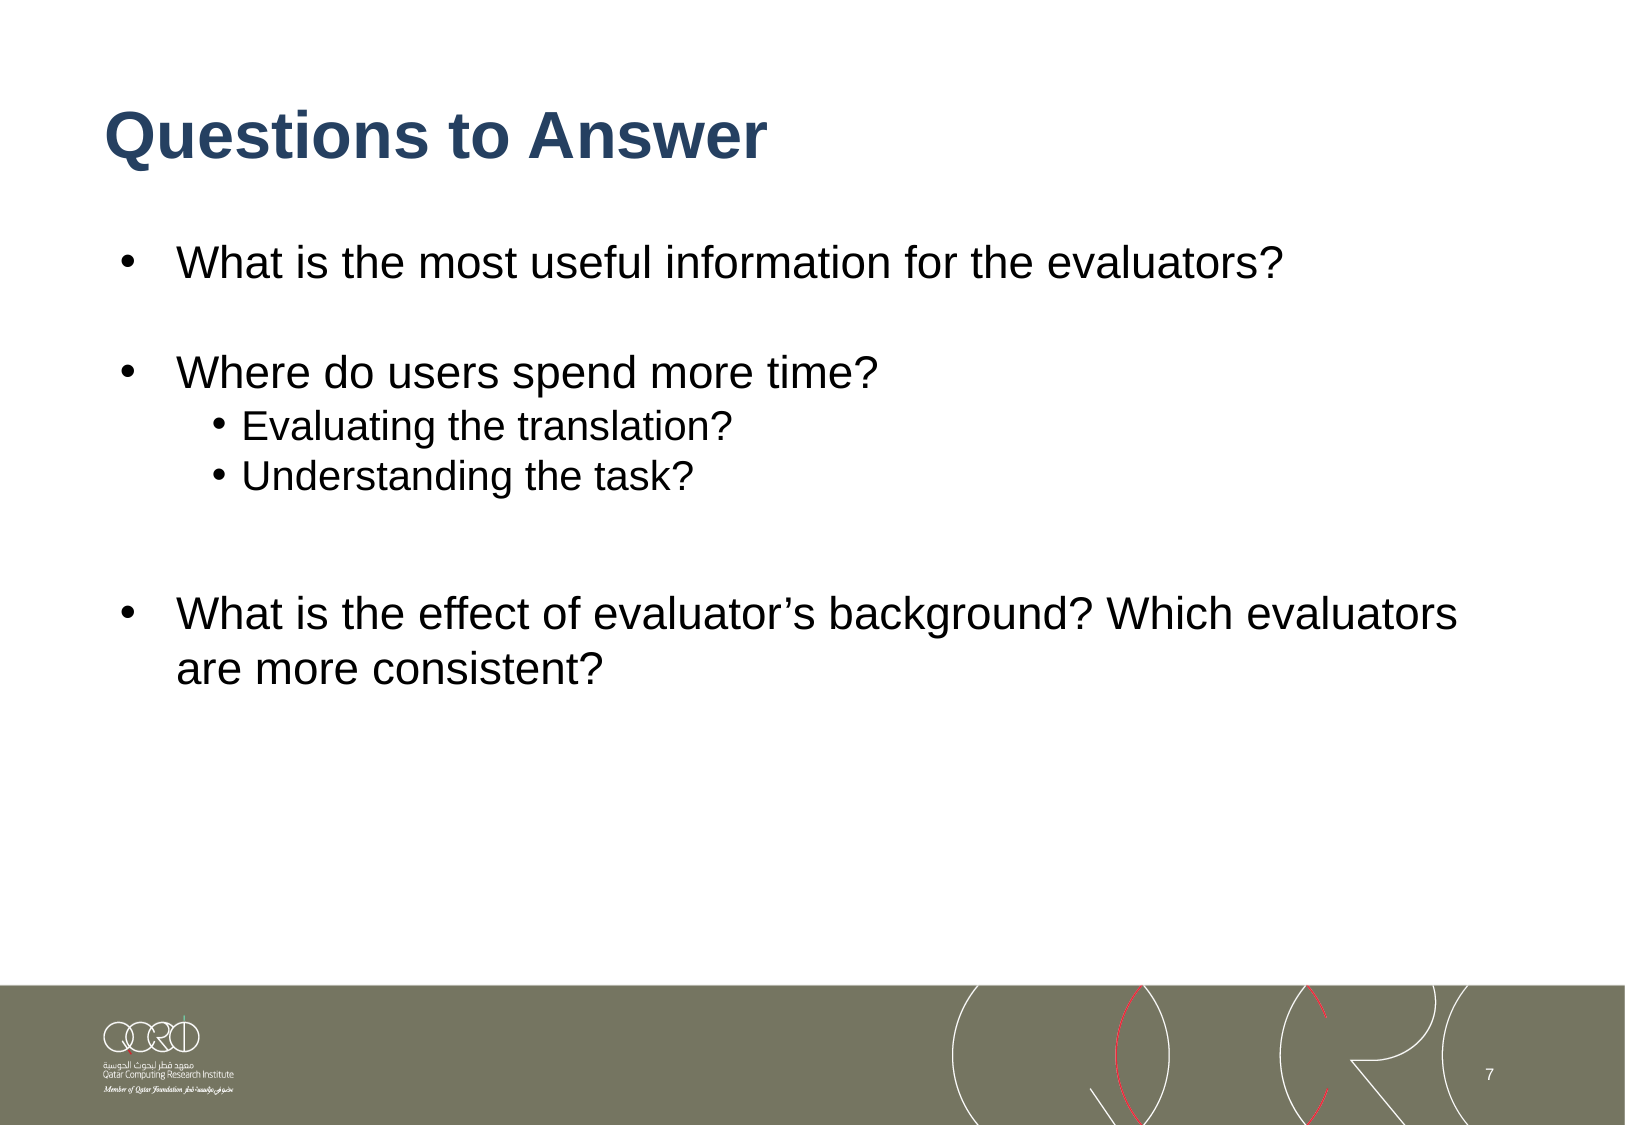

# Questions to Answer
What is the most useful information for the evaluators?

Where do users spend more time?
Evaluating the translation?
Understanding the task?

What is the effect of evaluator’s background? Which evaluators are more consistent?